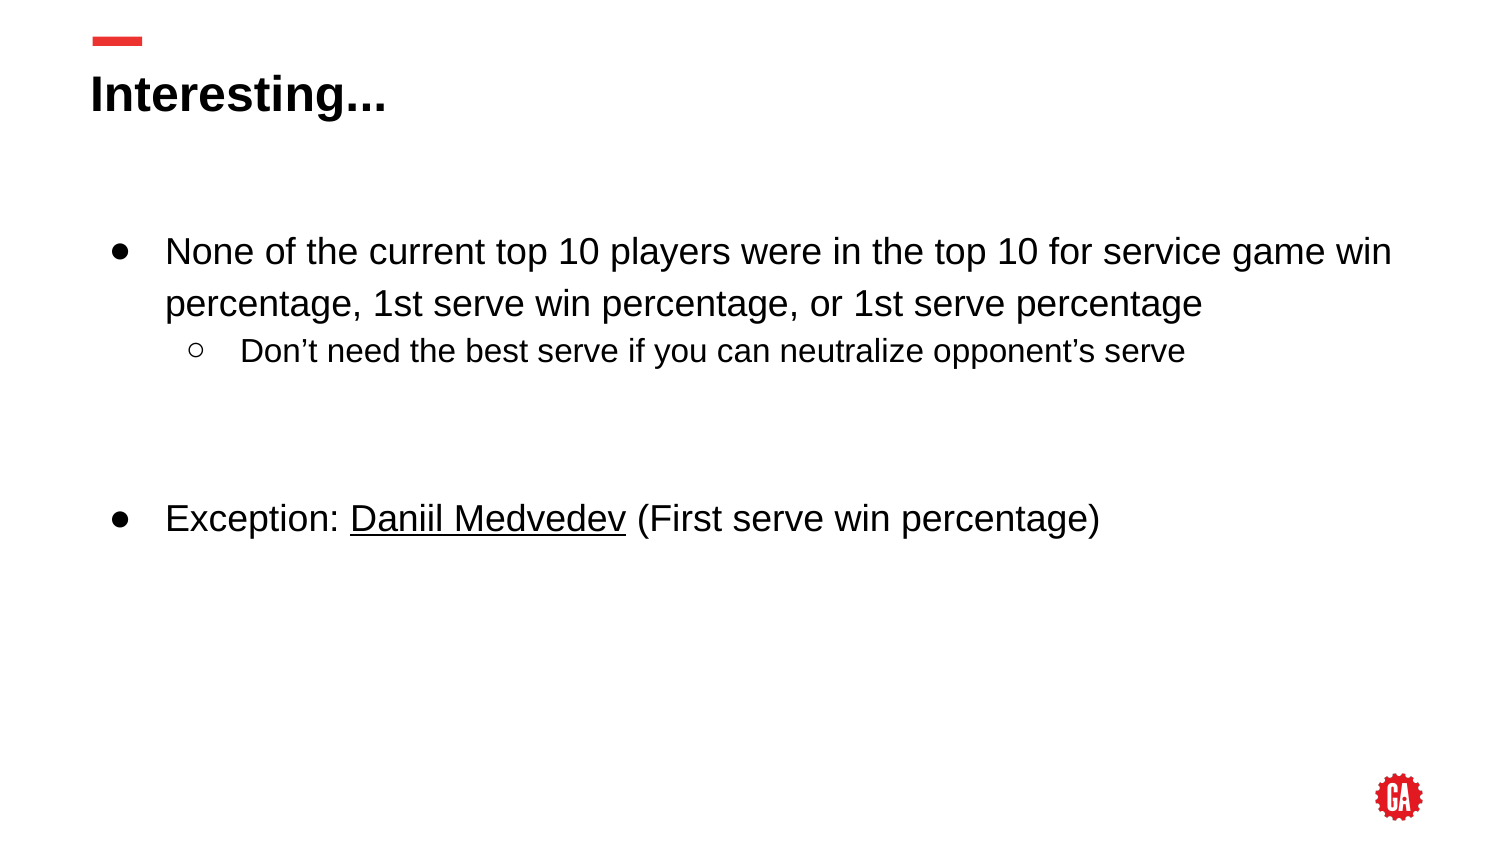

# Interesting...
None of the current top 10 players were in the top 10 for service game win percentage, 1st serve win percentage, or 1st serve percentage
Don’t need the best serve if you can neutralize opponent’s serve

Exception: Daniil Medvedev (First serve win percentage)